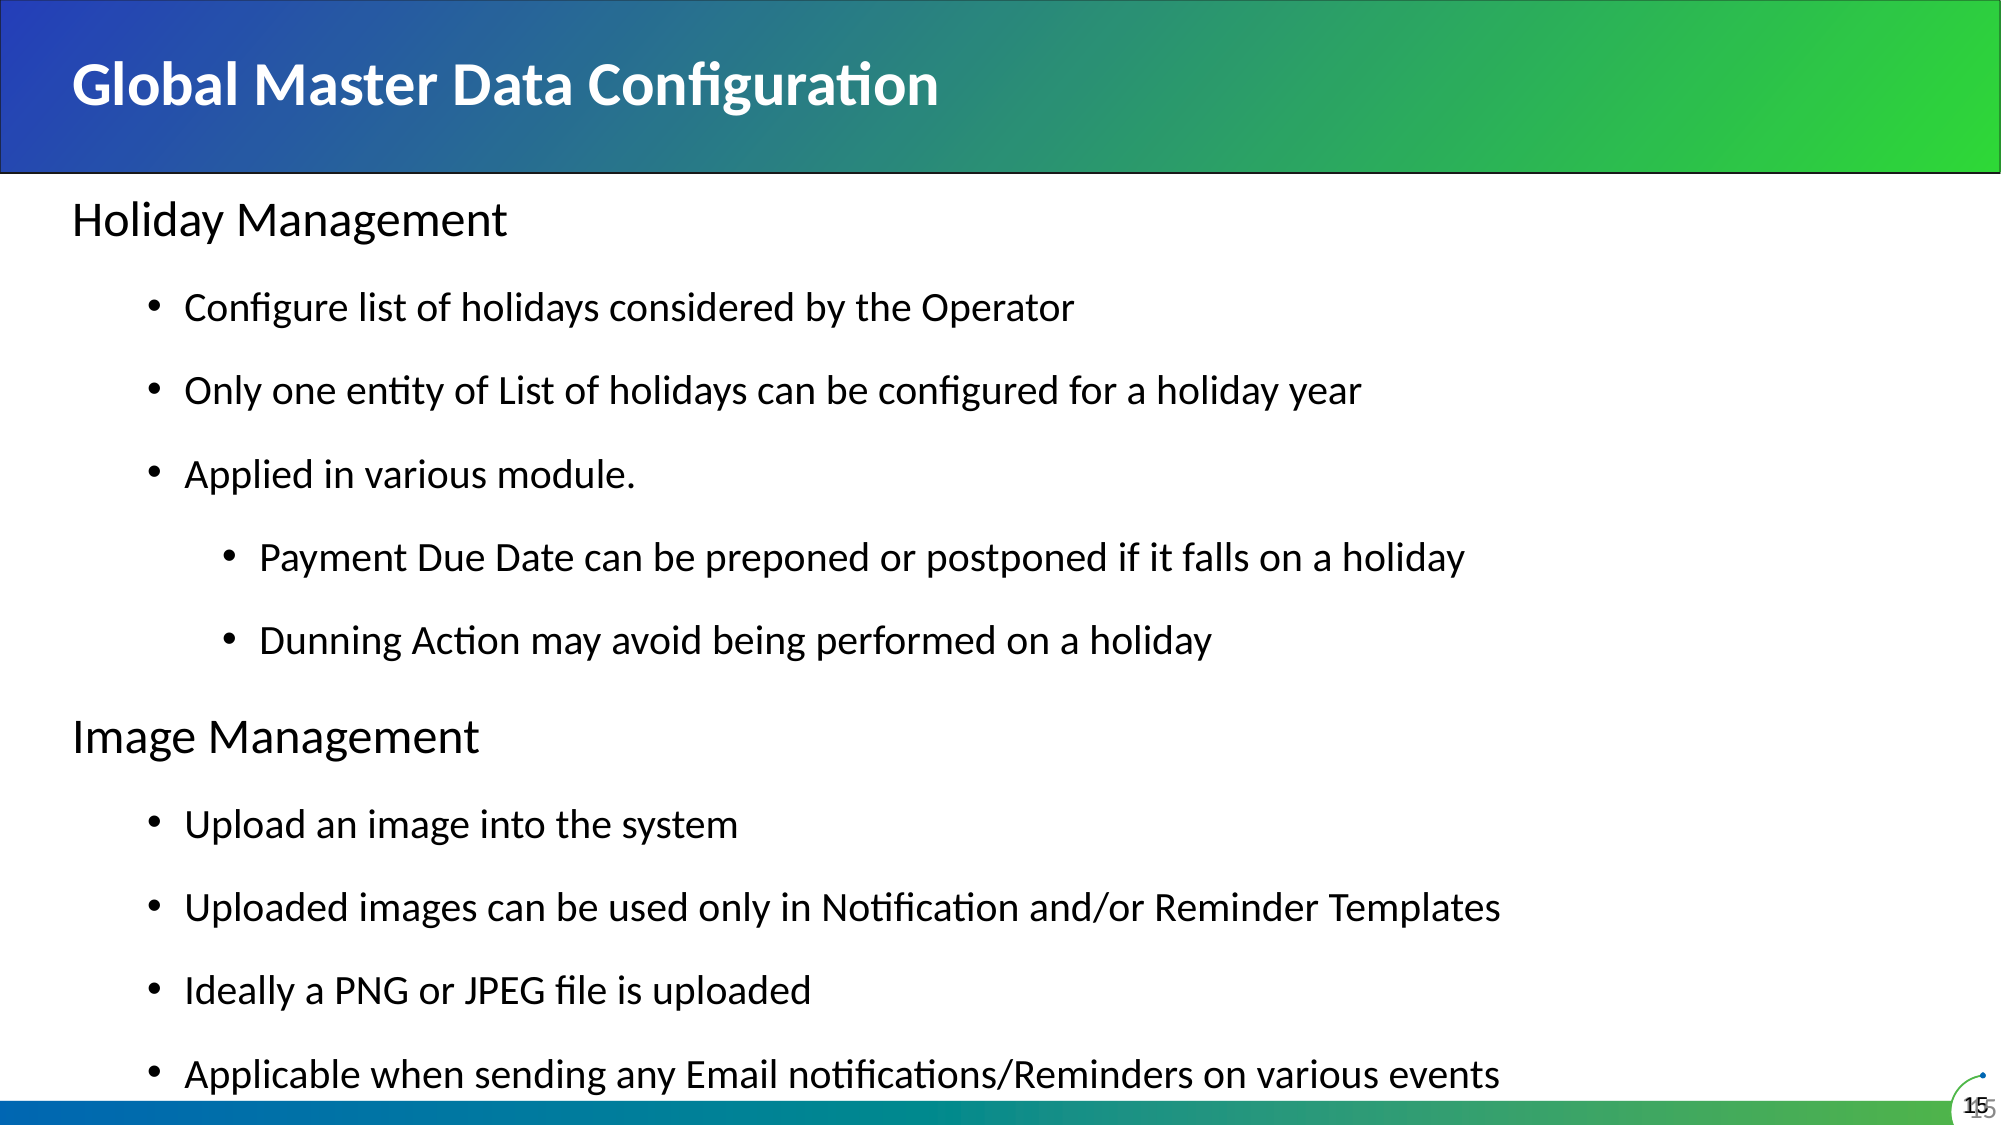

# Global Master Data Configuration
Holiday Management
Configure list of holidays considered by the Operator
Only one entity of List of holidays can be configured for a holiday year
Applied in various module.
Payment Due Date can be preponed or postponed if it falls on a holiday
Dunning Action may avoid being performed on a holiday
Image Management
Upload an image into the system
Uploaded images can be used only in Notification and/or Reminder Templates
Ideally a PNG or JPEG file is uploaded
Applicable when sending any Email notifications/Reminders on various events
15